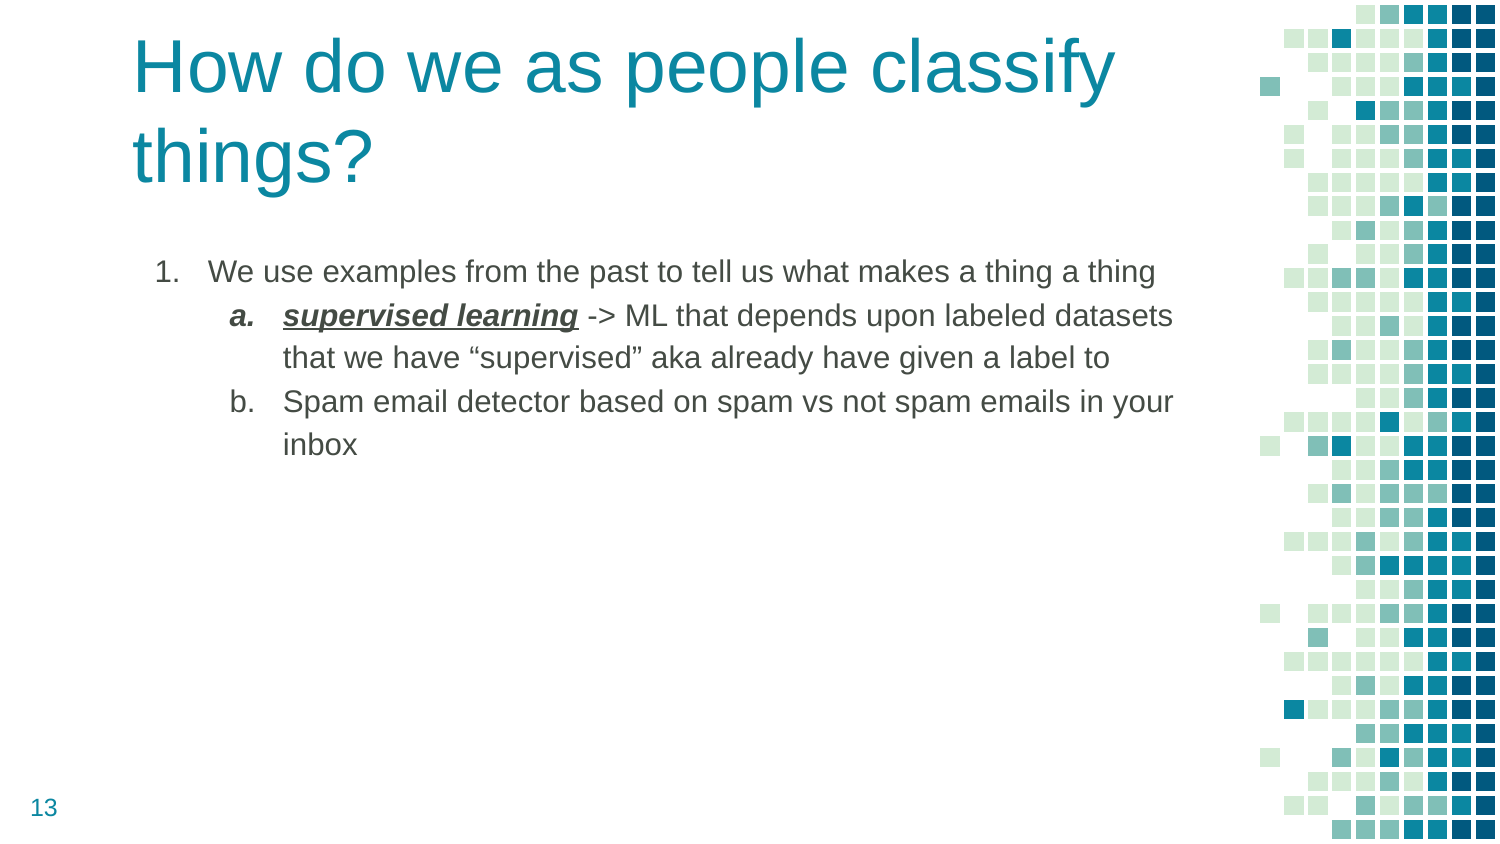

# How do we as people classify things?
We use examples from the past to tell us what makes a thing a thing
supervised learning -> ML that depends upon labeled datasets that we have “supervised” aka already have given a label to
Spam email detector based on spam vs not spam emails in your inbox

13